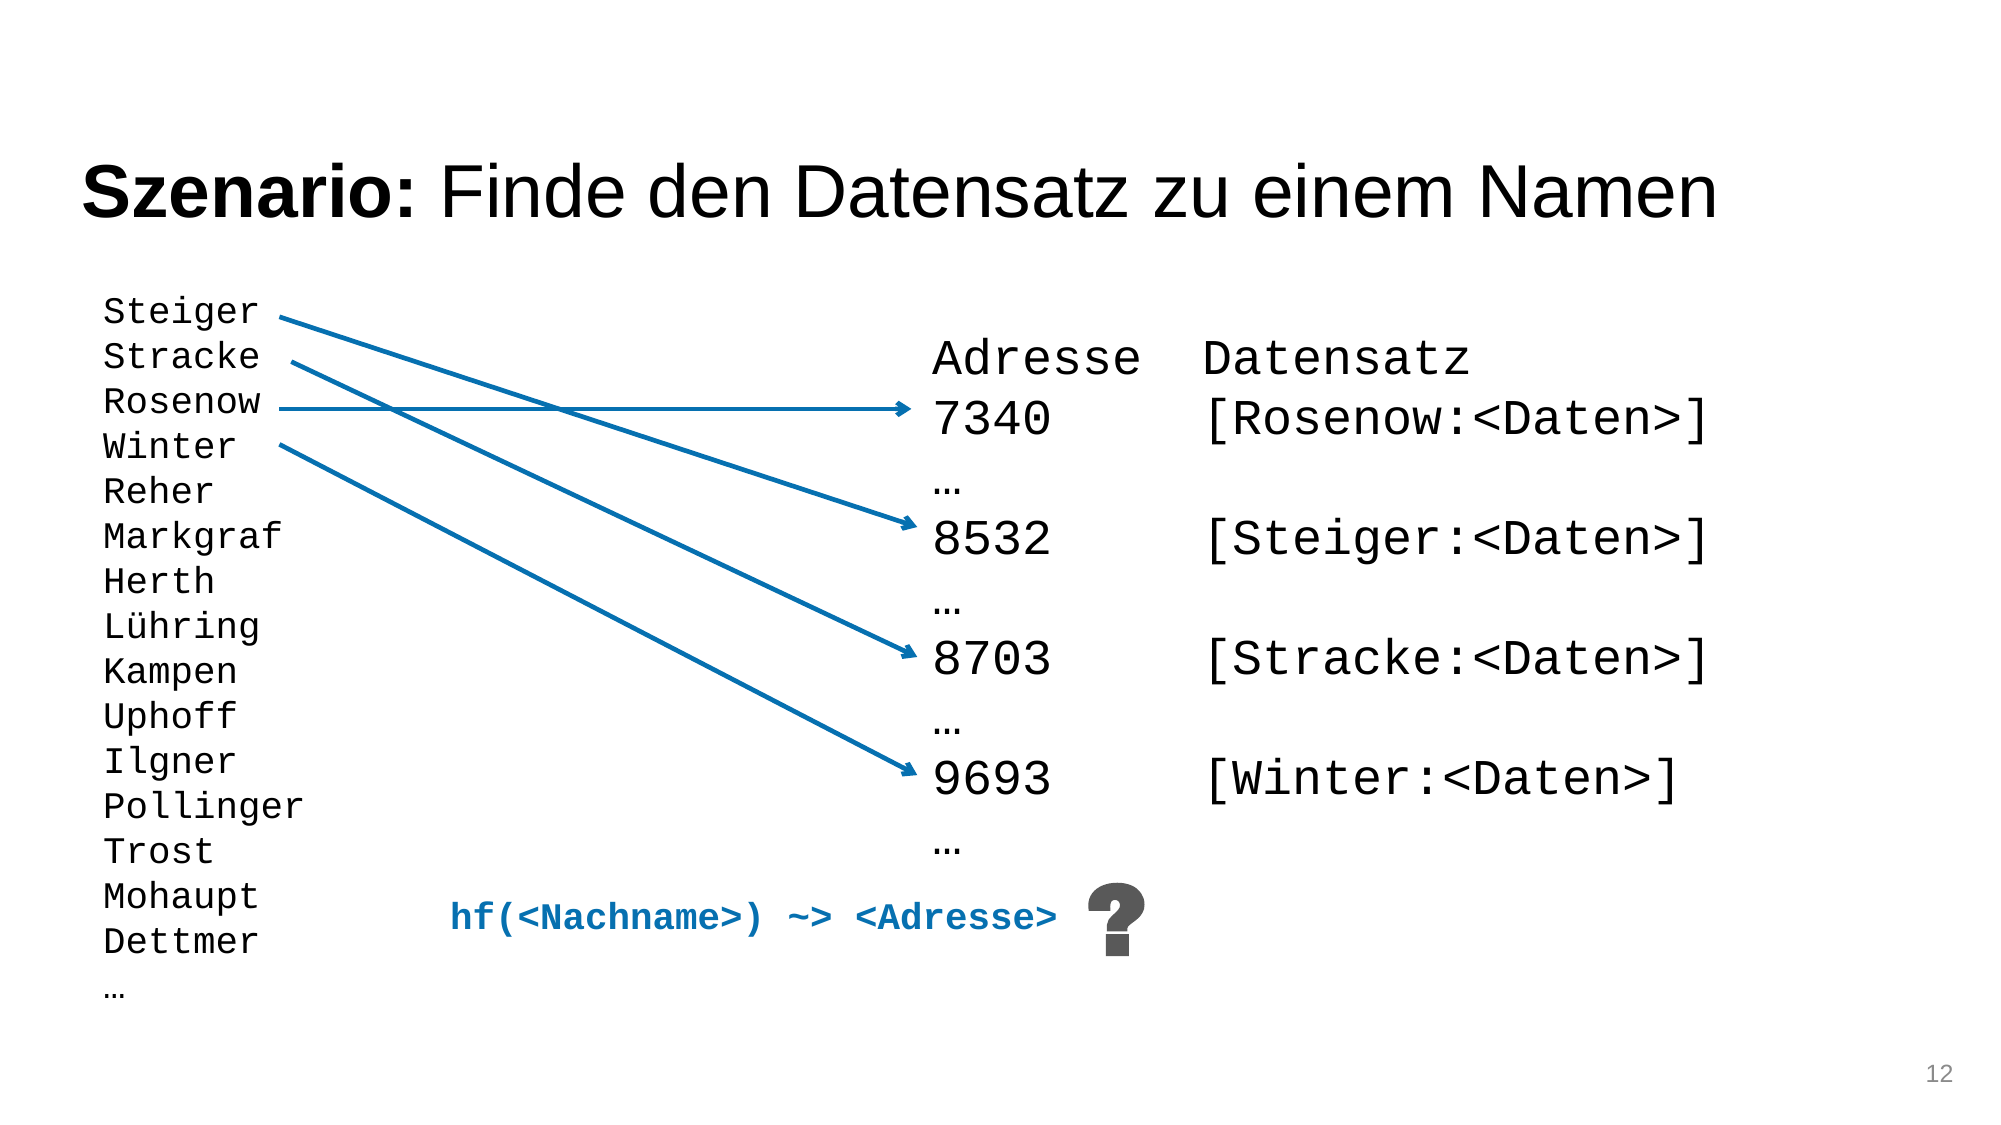

Szenario: Finde den Datensatz zu einem Namen
Steiger
Stracke
Rosenow
Winter
Reher
Markgraf
Herth
Lühring
Kampen
Uphoff
Ilgner
Pollinger
Trost
Mohaupt
Dettmer
…
Adresse  Datensatz
7340     [Rosenow:<Daten>]
…
8532     [Steiger:<Daten>]
…
8703     [Stracke:<Daten>]
…
9693     [Winter:<Daten>]
…
?
hf(<Nachname>) ~> <Adresse>
12